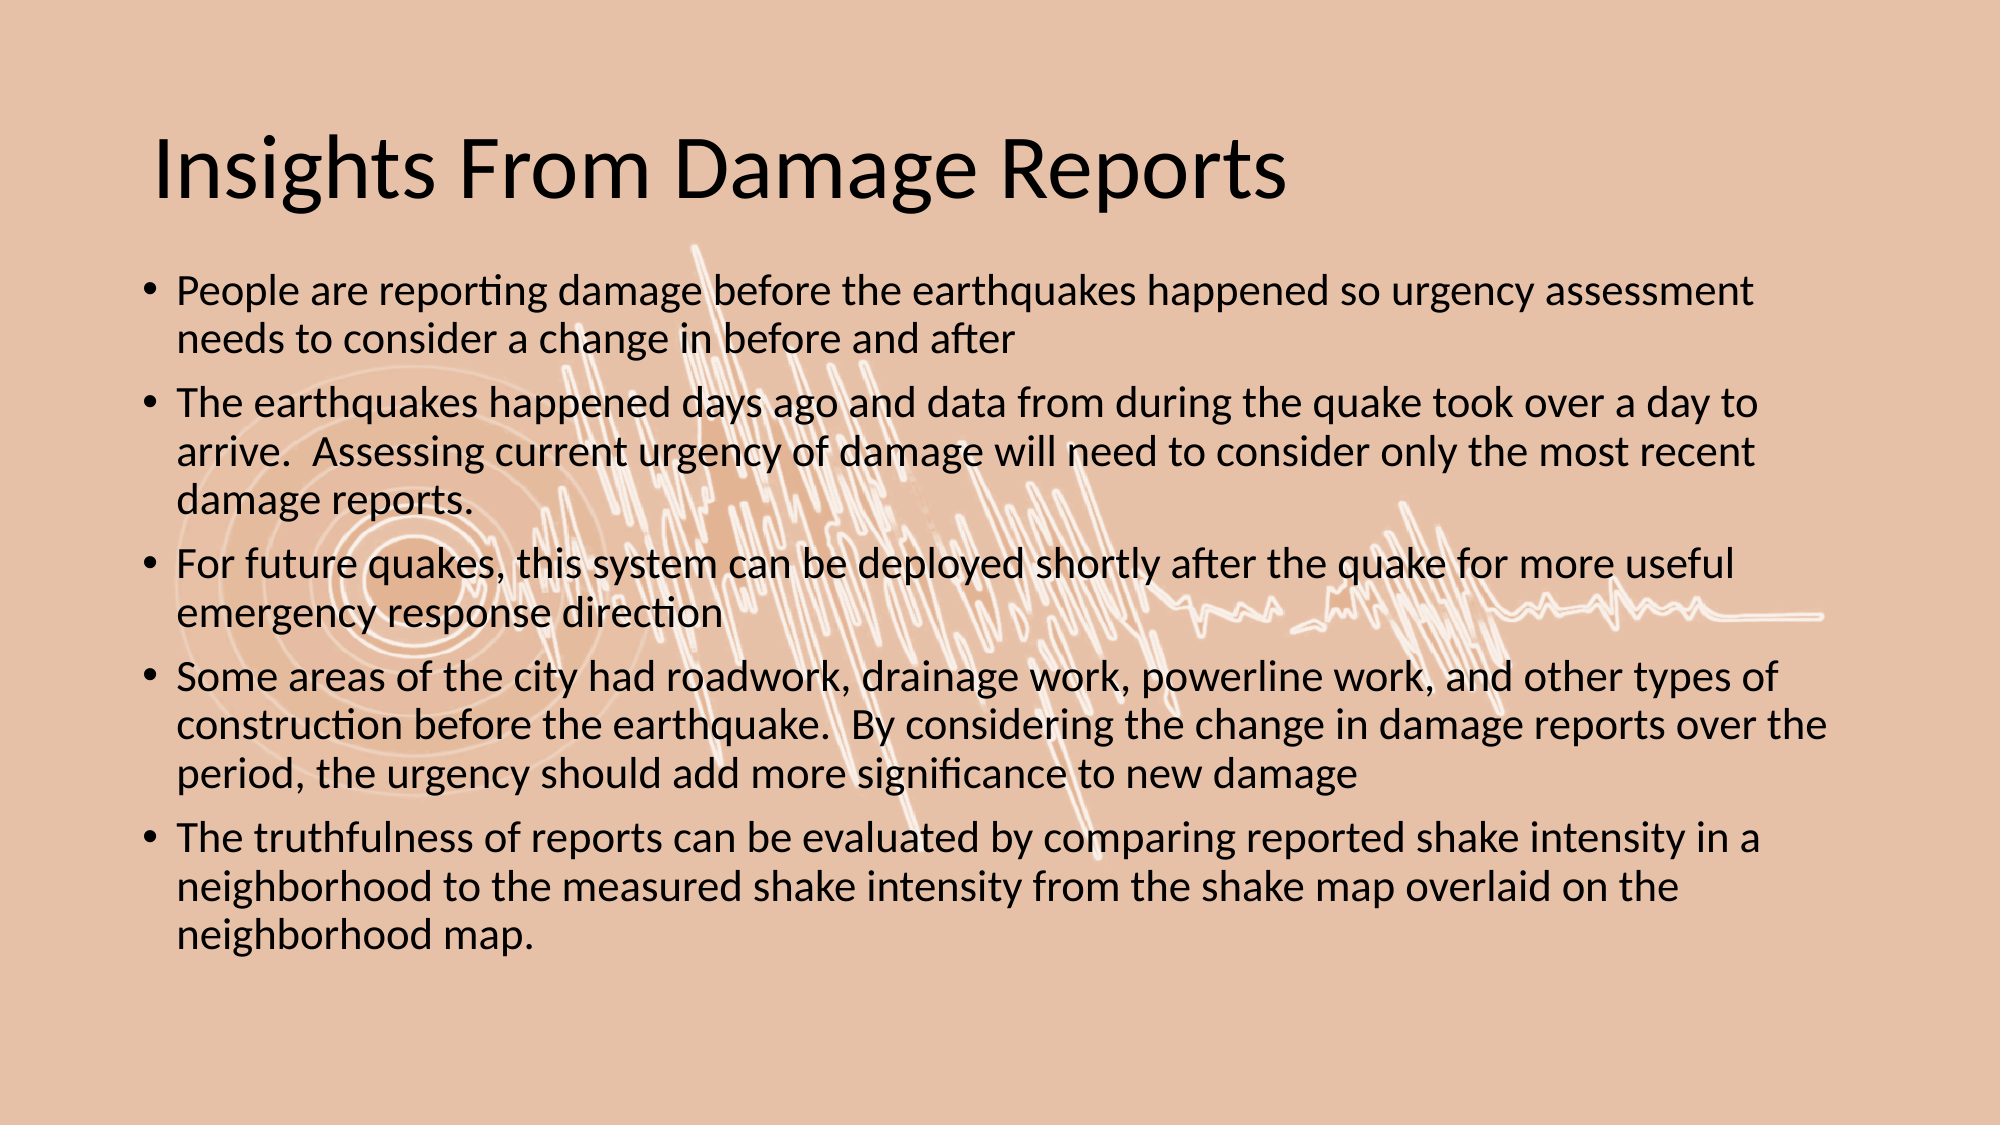

# Insights From Damage Reports
People are reporting damage before the earthquakes happened so urgency assessment needs to consider a change in before and after
The earthquakes happened days ago and data from during the quake took over a day to arrive.  Assessing current urgency of damage will need to consider only the most recent damage reports.
For future quakes, this system can be deployed shortly after the quake for more useful emergency response direction
Some areas of the city had roadwork, drainage work, powerline work, and other types of construction before the earthquake.  By considering the change in damage reports over the period, the urgency should add more significance to new damage
The truthfulness of reports can be evaluated by comparing reported shake intensity in a neighborhood to the measured shake intensity from the shake map overlaid on the neighborhood map.